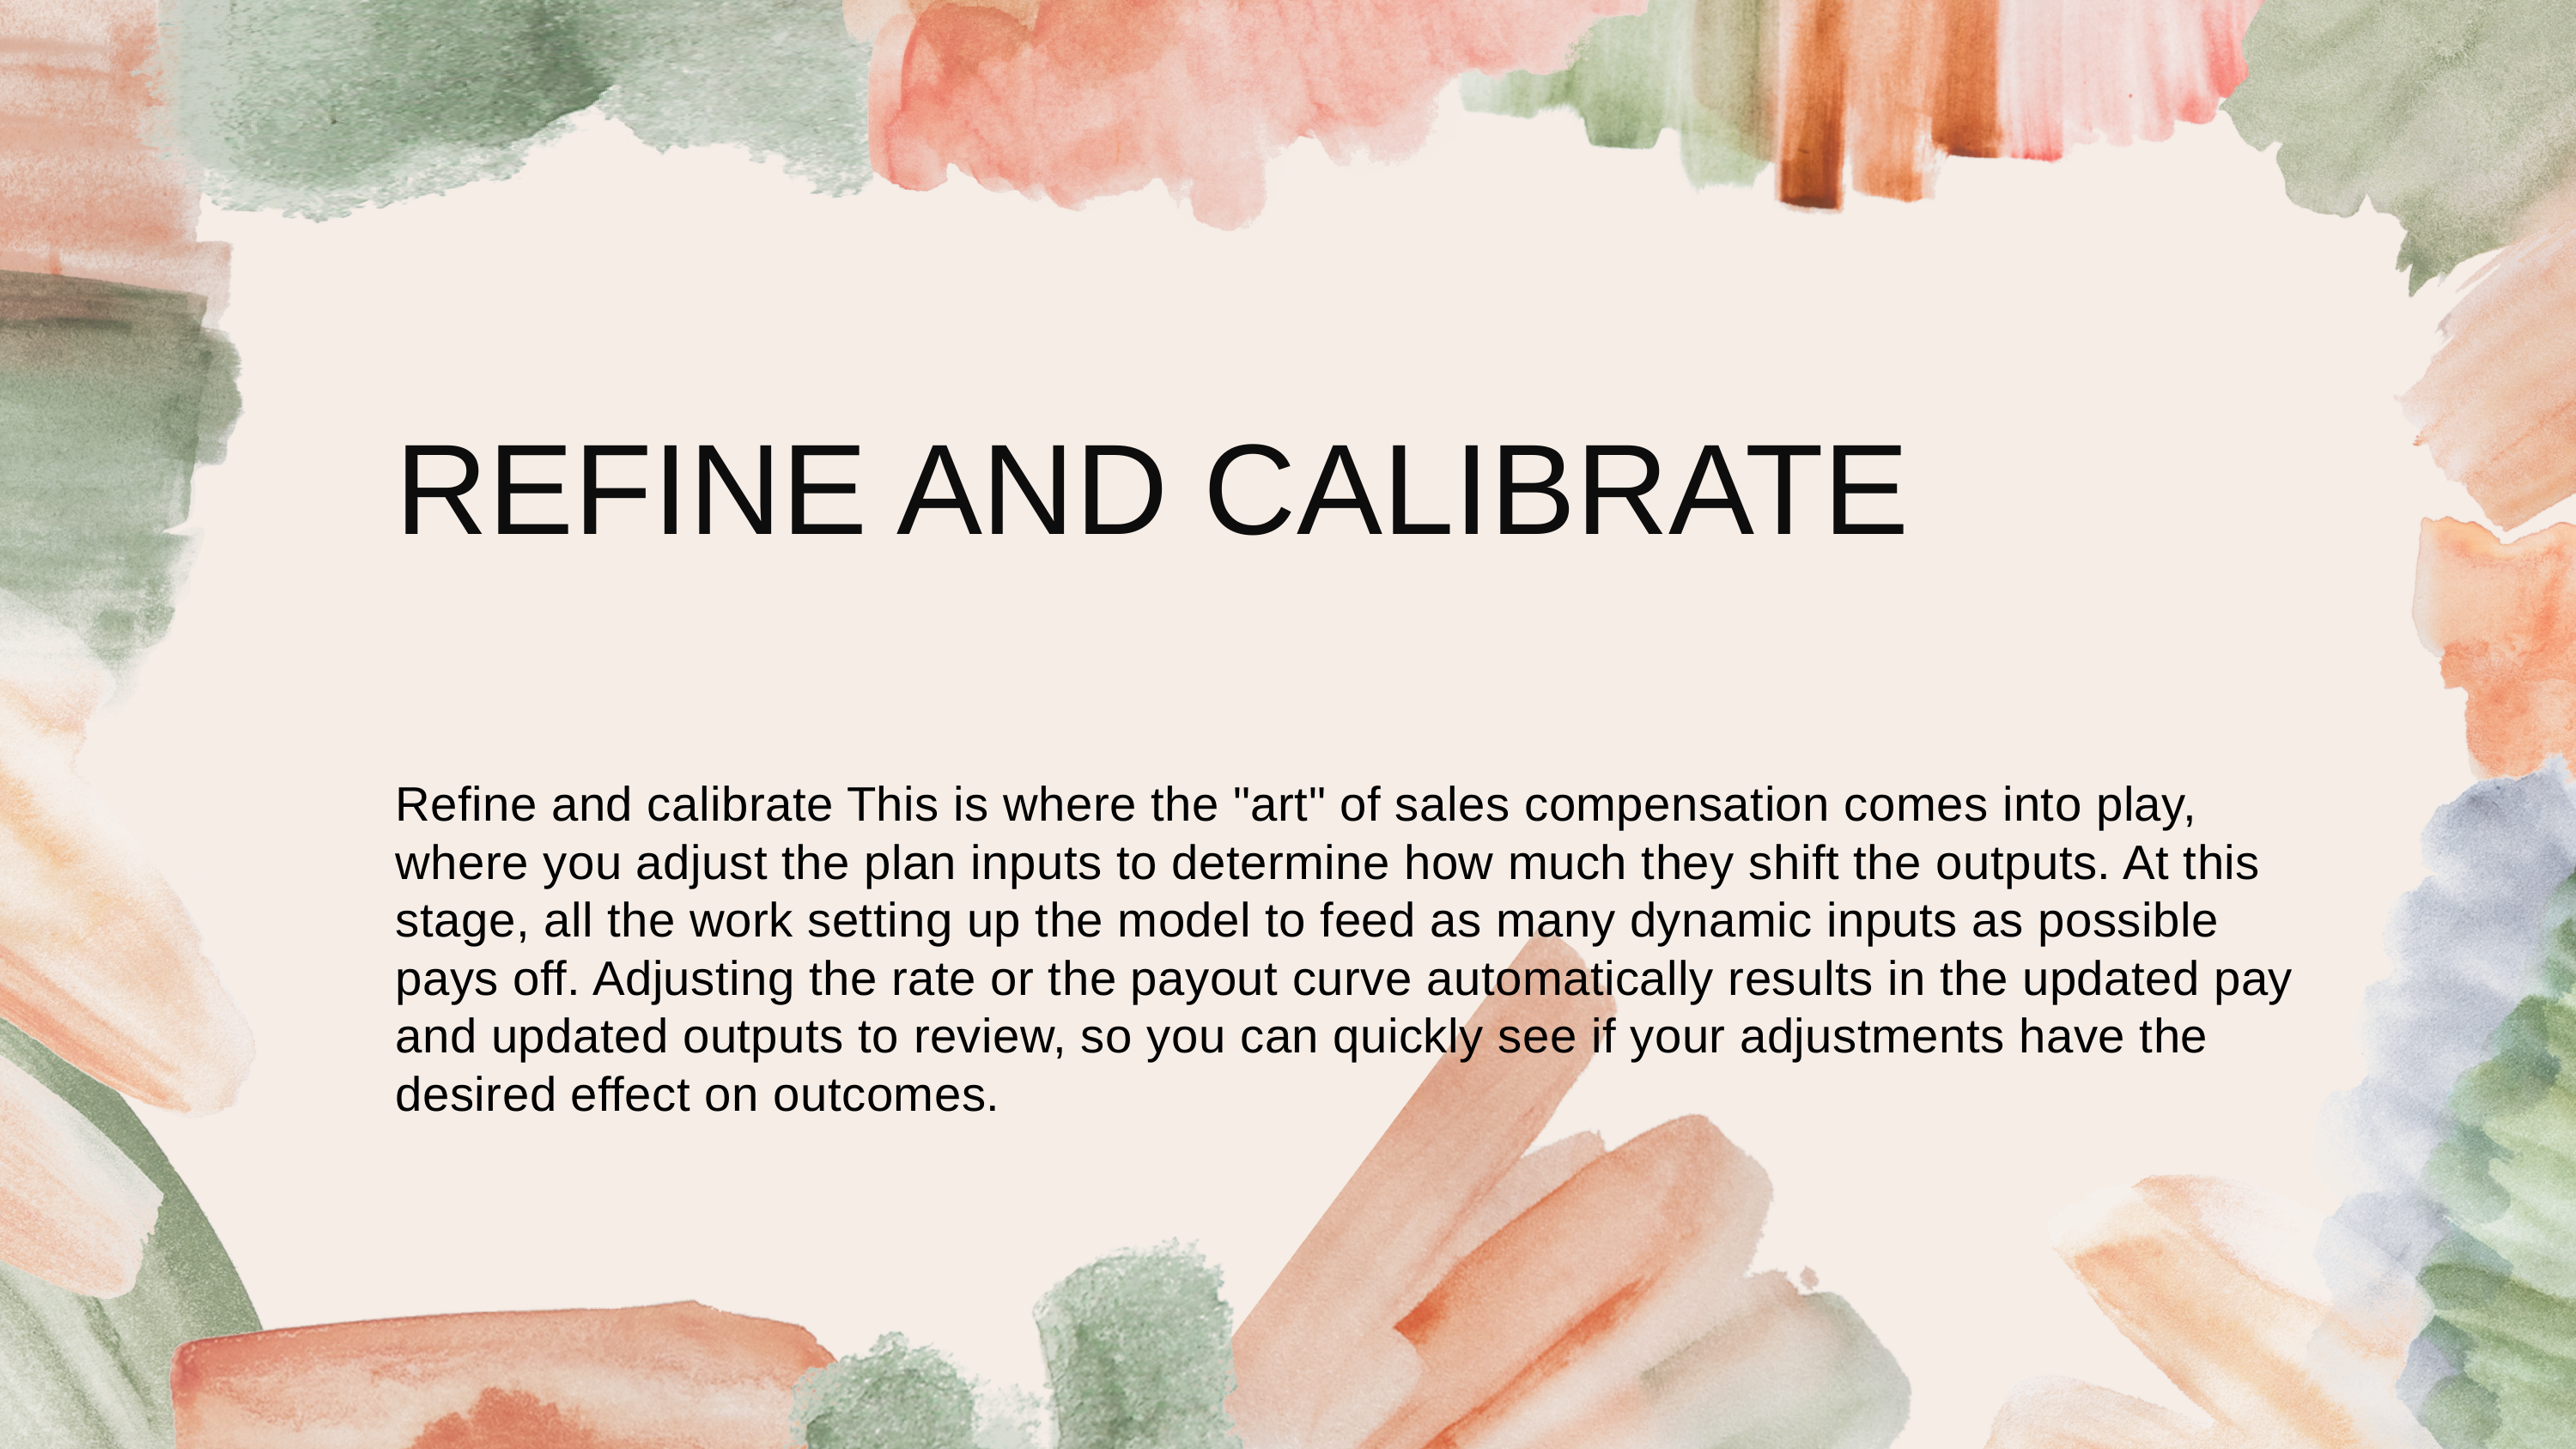

REFINE AND CALIBRATE

Refine and calibrate This is where the "art" of sales compensation comes into play, where you adjust the plan inputs to determine how much they shift the outputs. At this stage, all the work setting up the model to feed as many dynamic inputs as possible pays off. Adjusting the rate or the payout curve automatically results in the updated pay and updated outputs to review, so you can quickly see if your adjustments have the desired effect on outcomes.